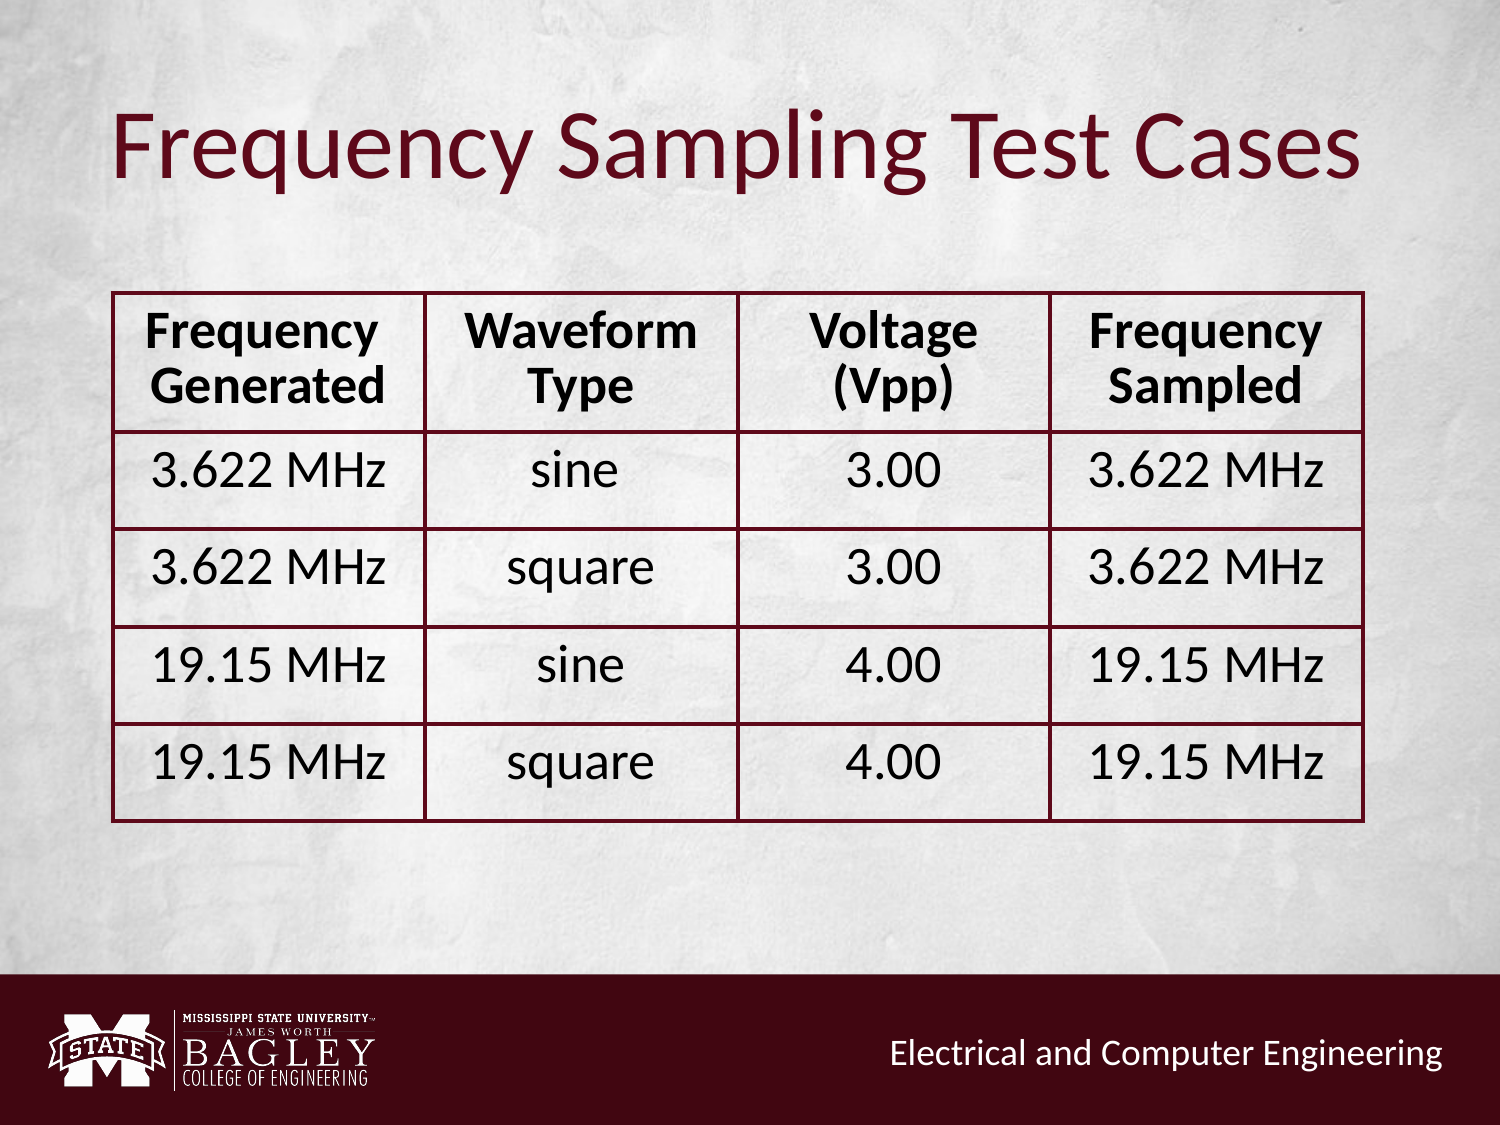

# Frequency Sampling Test Cases
| Frequency Generated | Waveform Type | Voltage (Vpp) | Frequency Sampled |
| --- | --- | --- | --- |
| 3.622 MHz | sine | 3.00 | 3.622 MHz |
| 3.622 MHz | square | 3.00 | 3.622 MHz |
| 19.15 MHz | sine | 4.00 | 19.15 MHz |
| 19.15 MHz | square | 4.00 | 19.15 MHz |